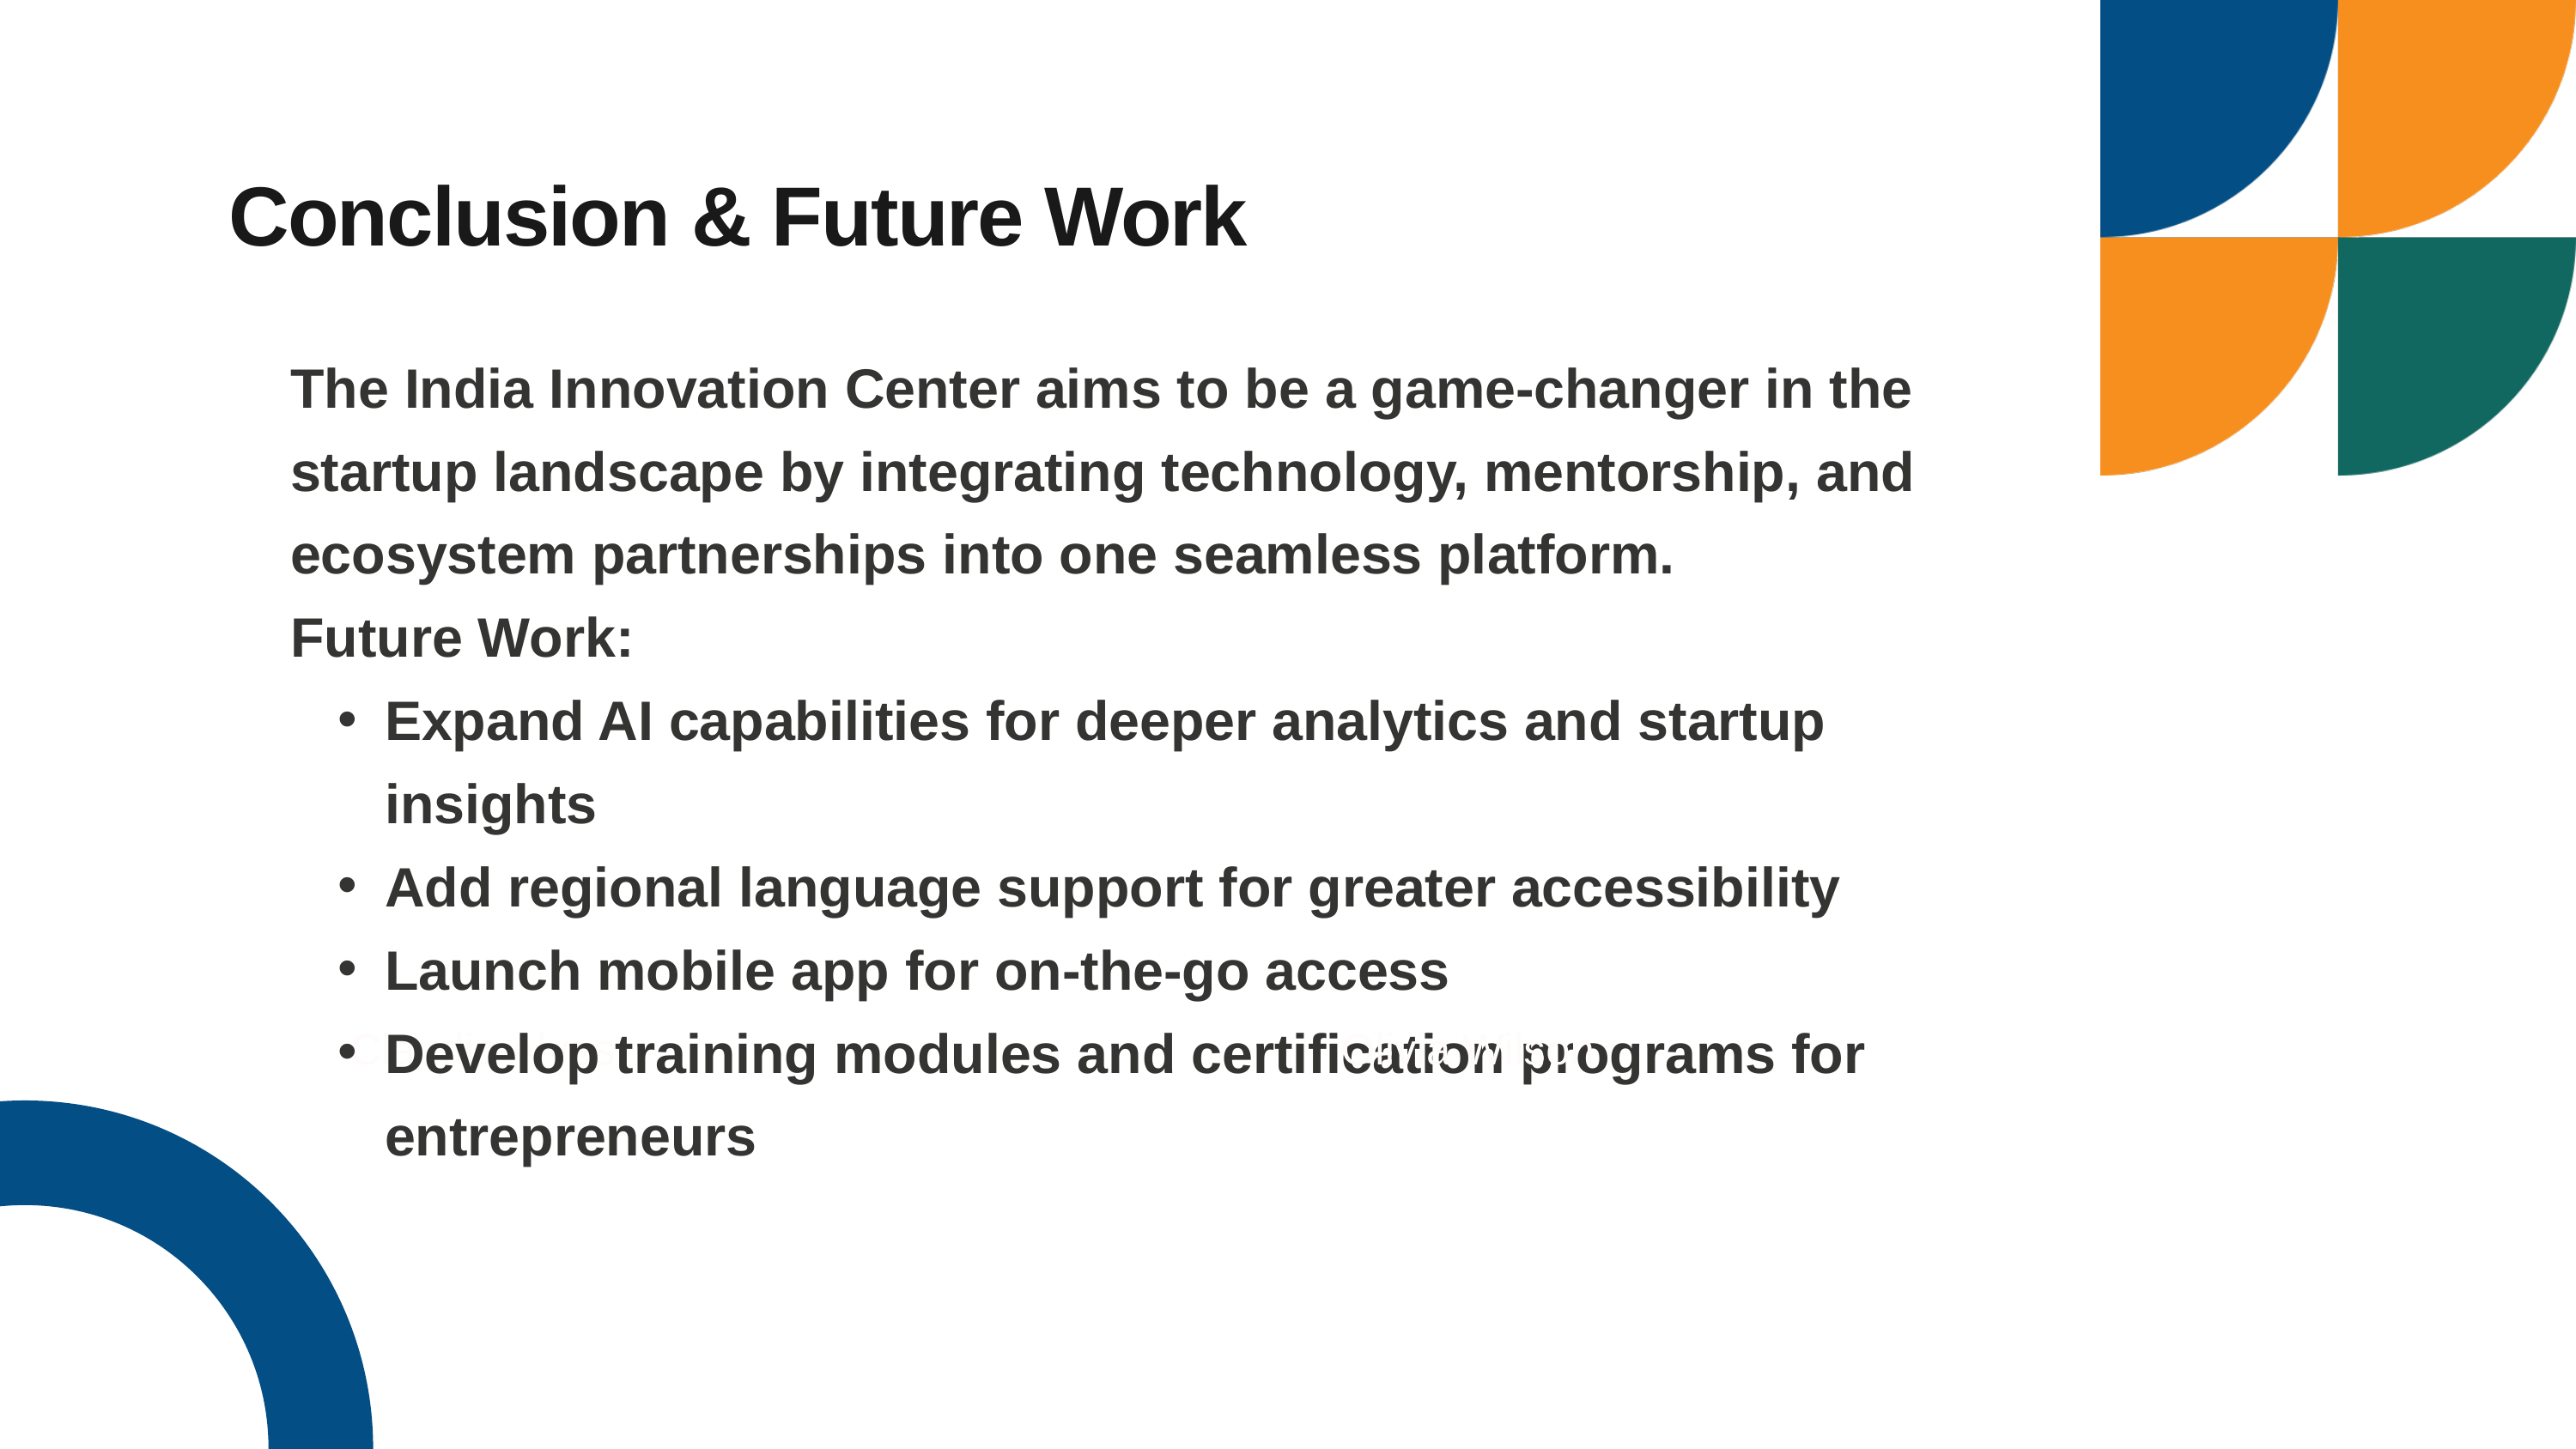

Conclusion & Future Work
The India Innovation Center aims to be a game-changer in the startup landscape by integrating technology, mentorship, and ecosystem partnerships into one seamless platform.
Future Work:
Expand AI capabilities for deeper analytics and startup insights
Add regional language support for greater accessibility
Launch mobile app for on-the-go access
Develop training modules and certification programs for entrepreneurs

Claudia Alves
Olivia Wilson